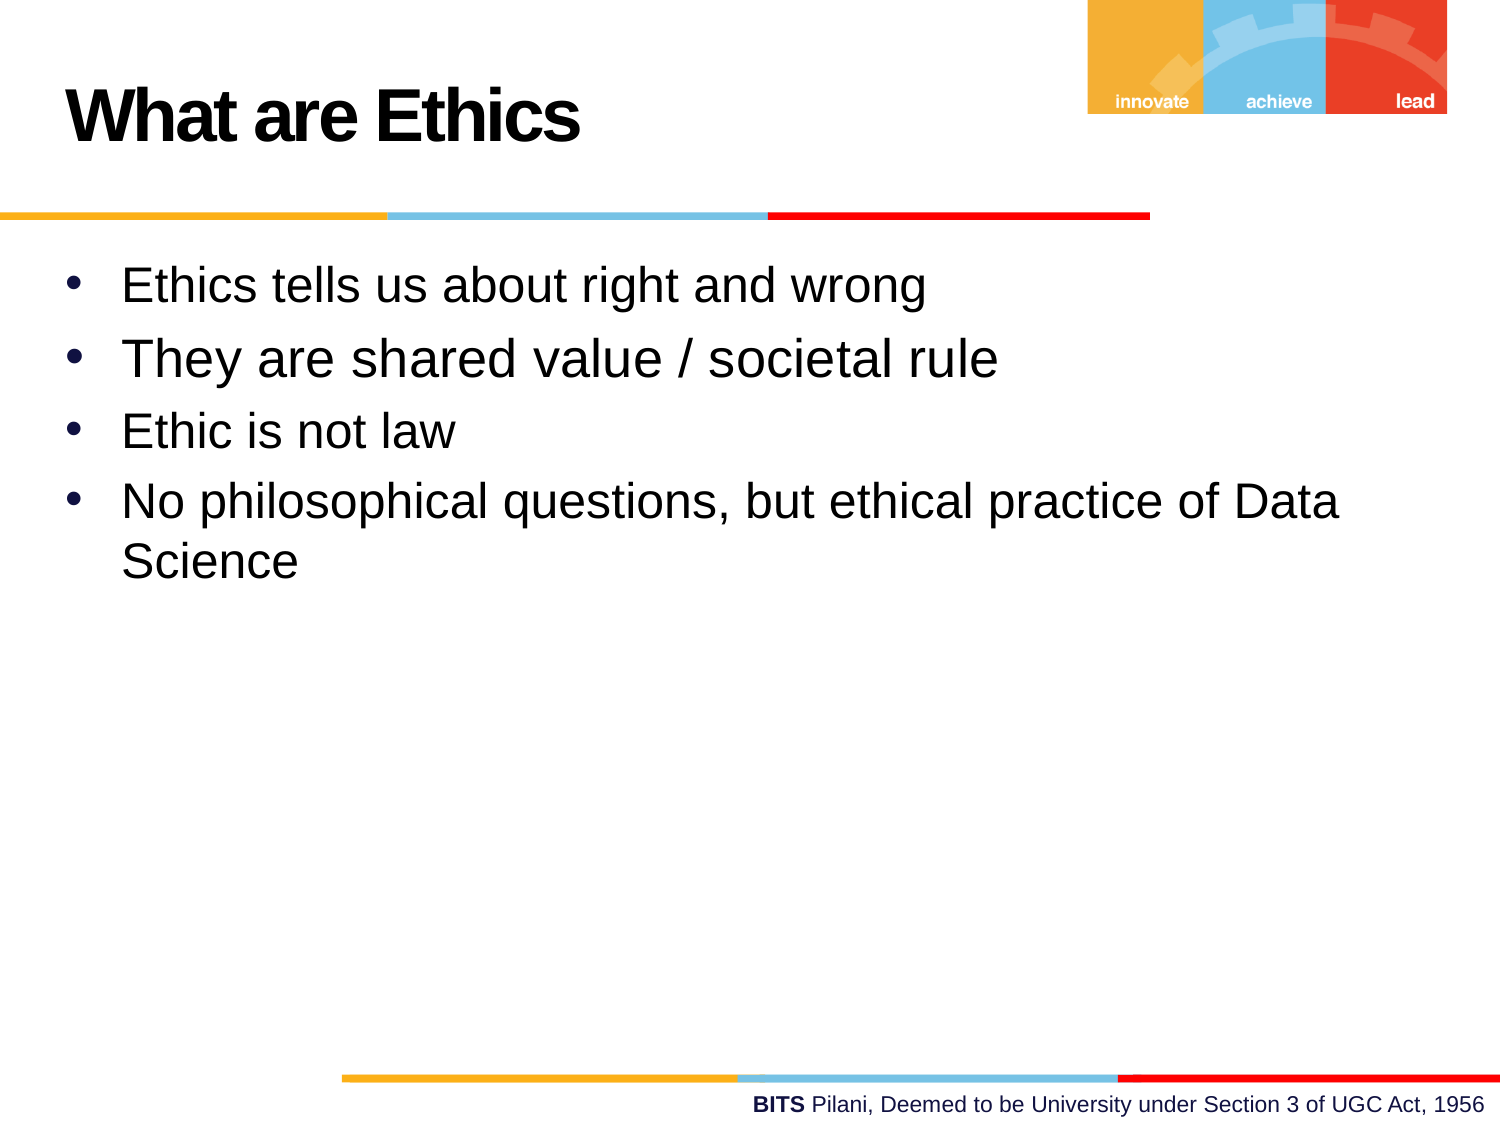

What are Ethics
Ethics tells us about right and wrong
They are shared value / societal rule
Ethic is not law
No philosophical questions, but ethical practice of Data Science